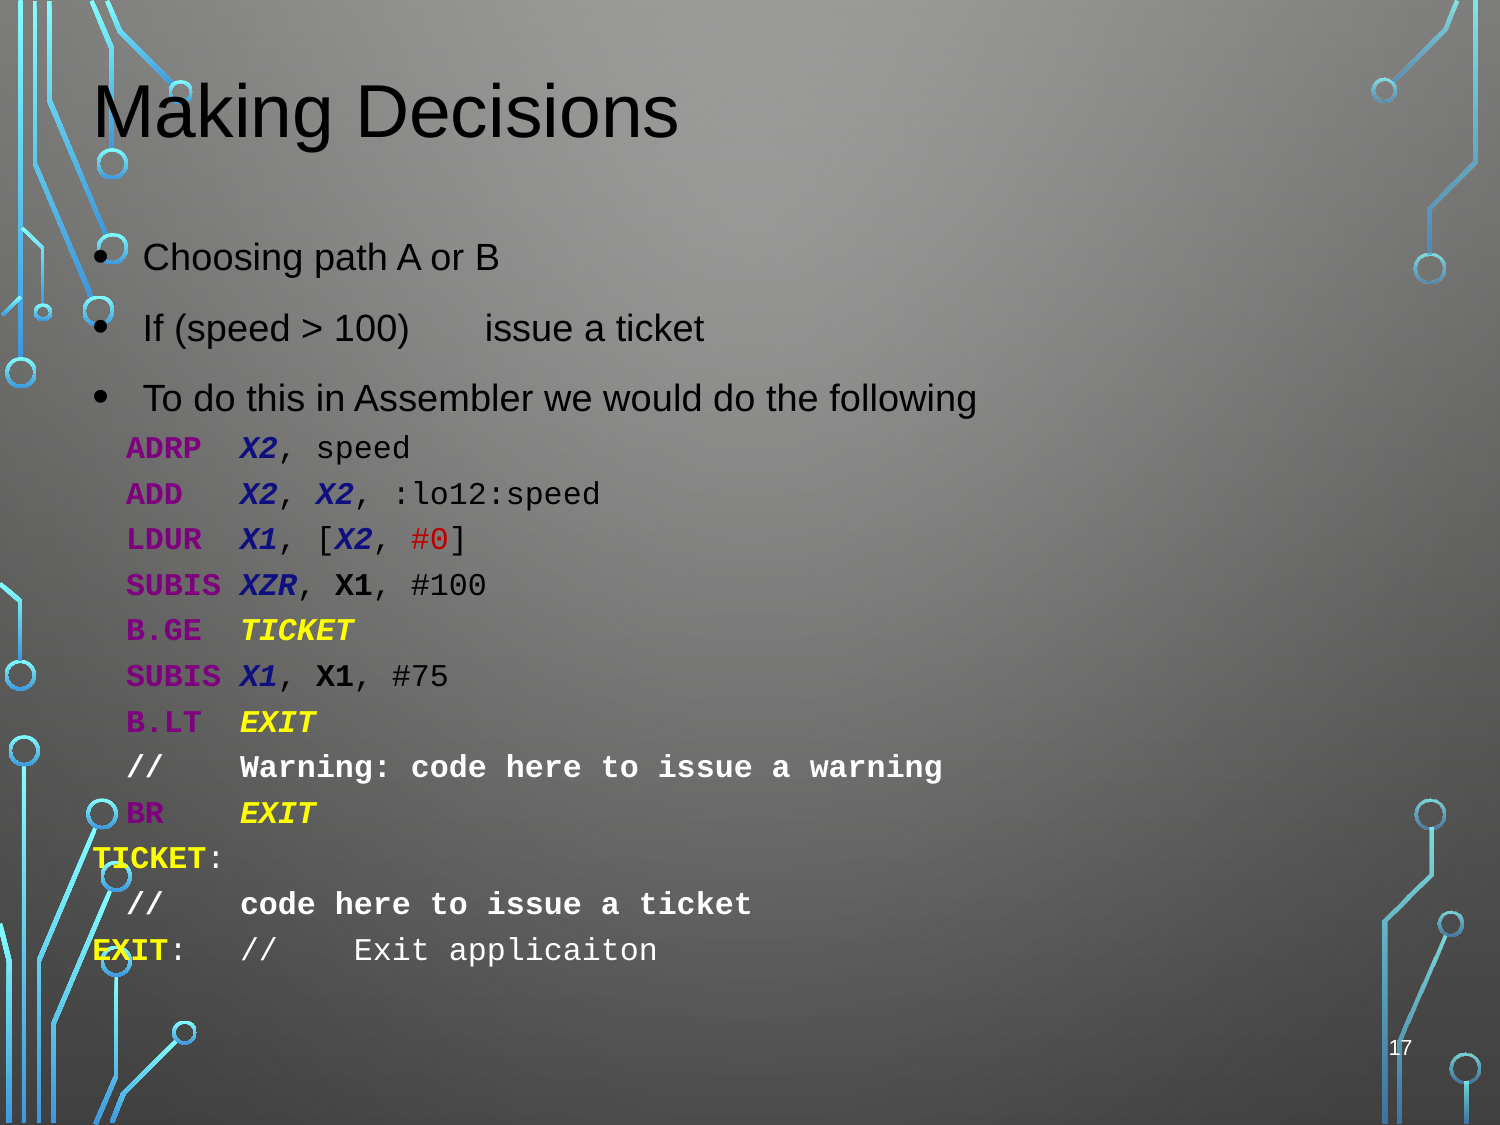

# Making Decisions
Choosing path A or B
If (speed > 100)	issue a ticket
To do this in Assembler we would do the following
		ADRP	X2, speed
		ADD	X2, X2, :lo12:speed
		LDUR	X1, [X2, #0]
		SUBIS	XZR, X1, #100
		B.GE	TICKET
		SUBIS	X1, X1, #75
		B.LT	EXIT
			//	Warning: code here to issue a warning
		BR	EXIT
TICKET:
			//	code here to issue a ticket
EXIT:		//	Exit applicaiton
17